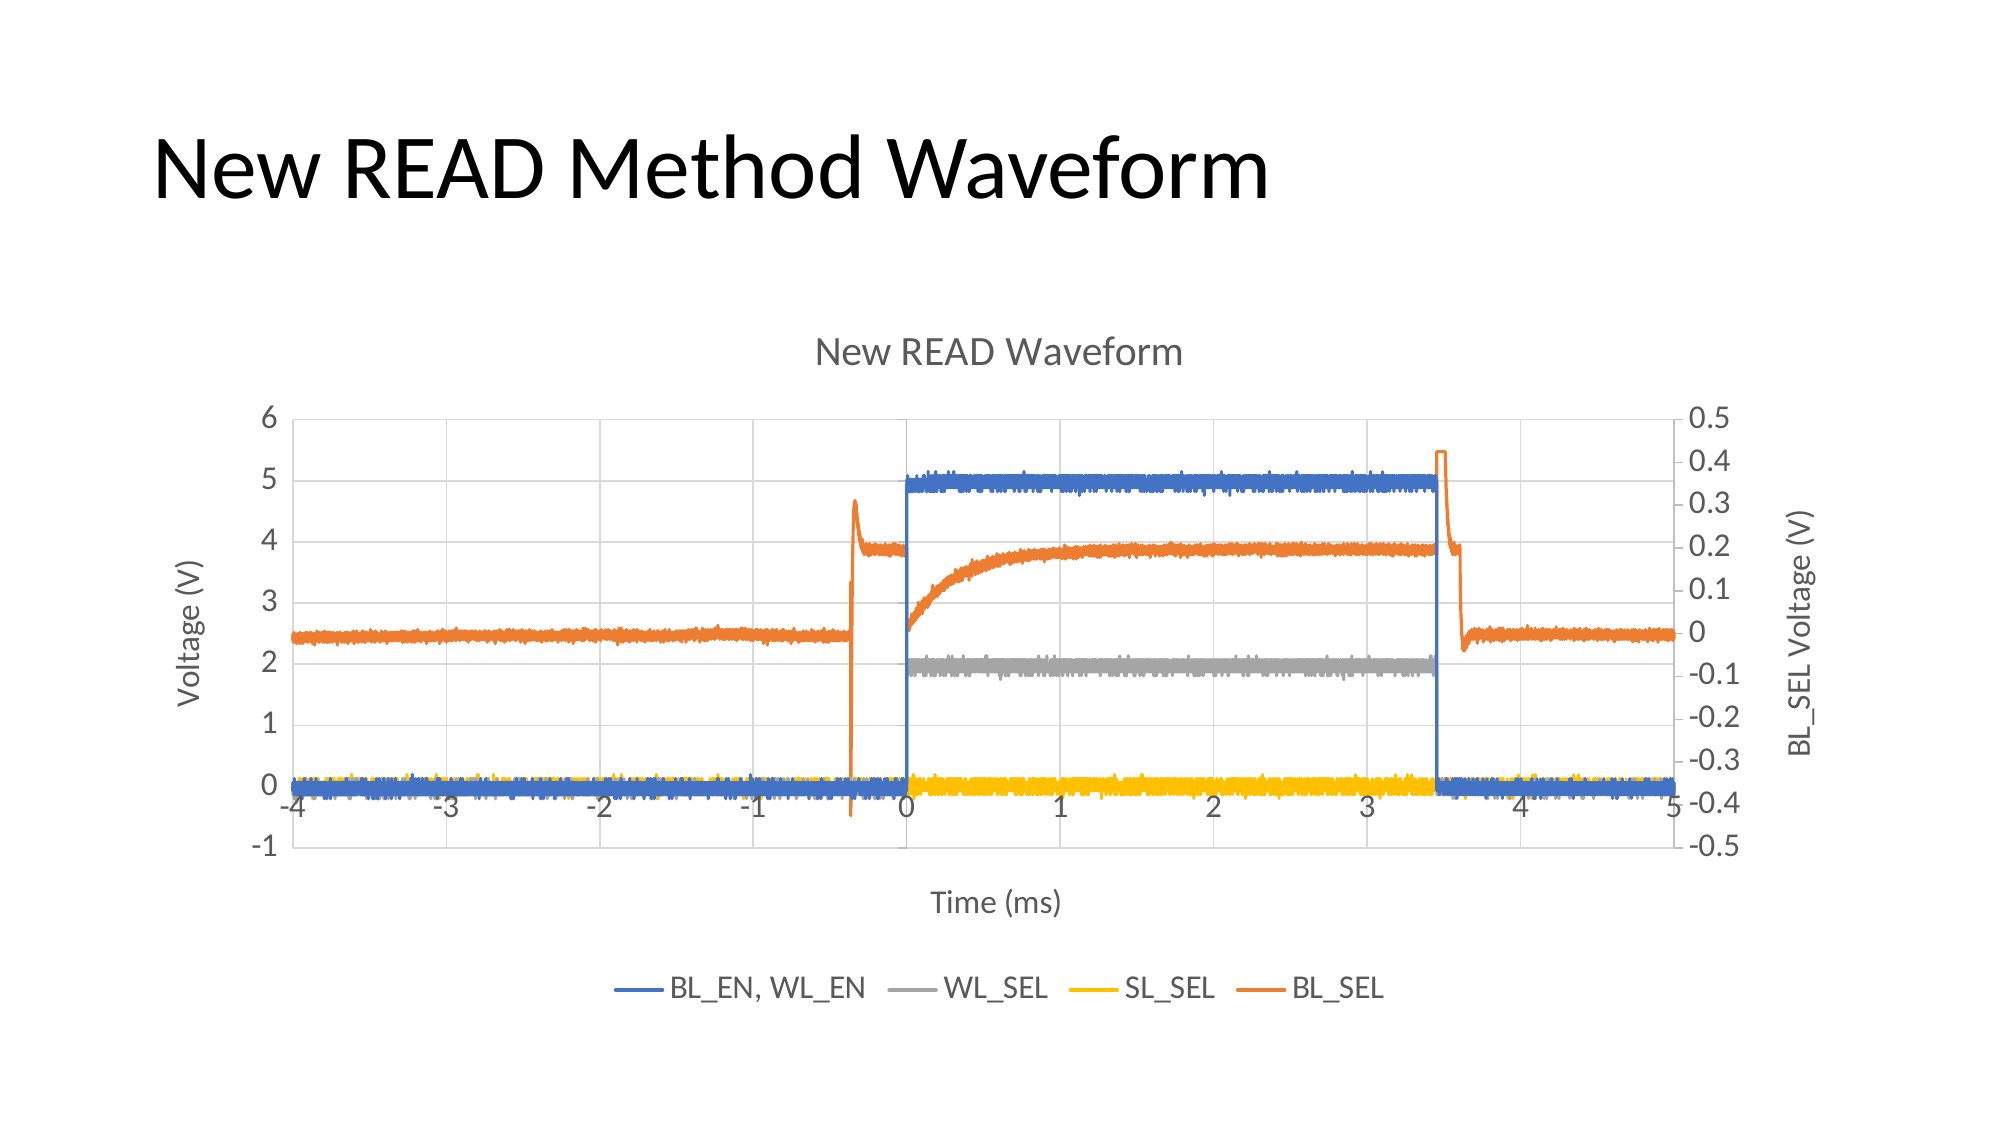

# New READ Method Waveform

### Chart: New READ Waveform

| Category |  |  |  |  |
|---|---|---|---|---|